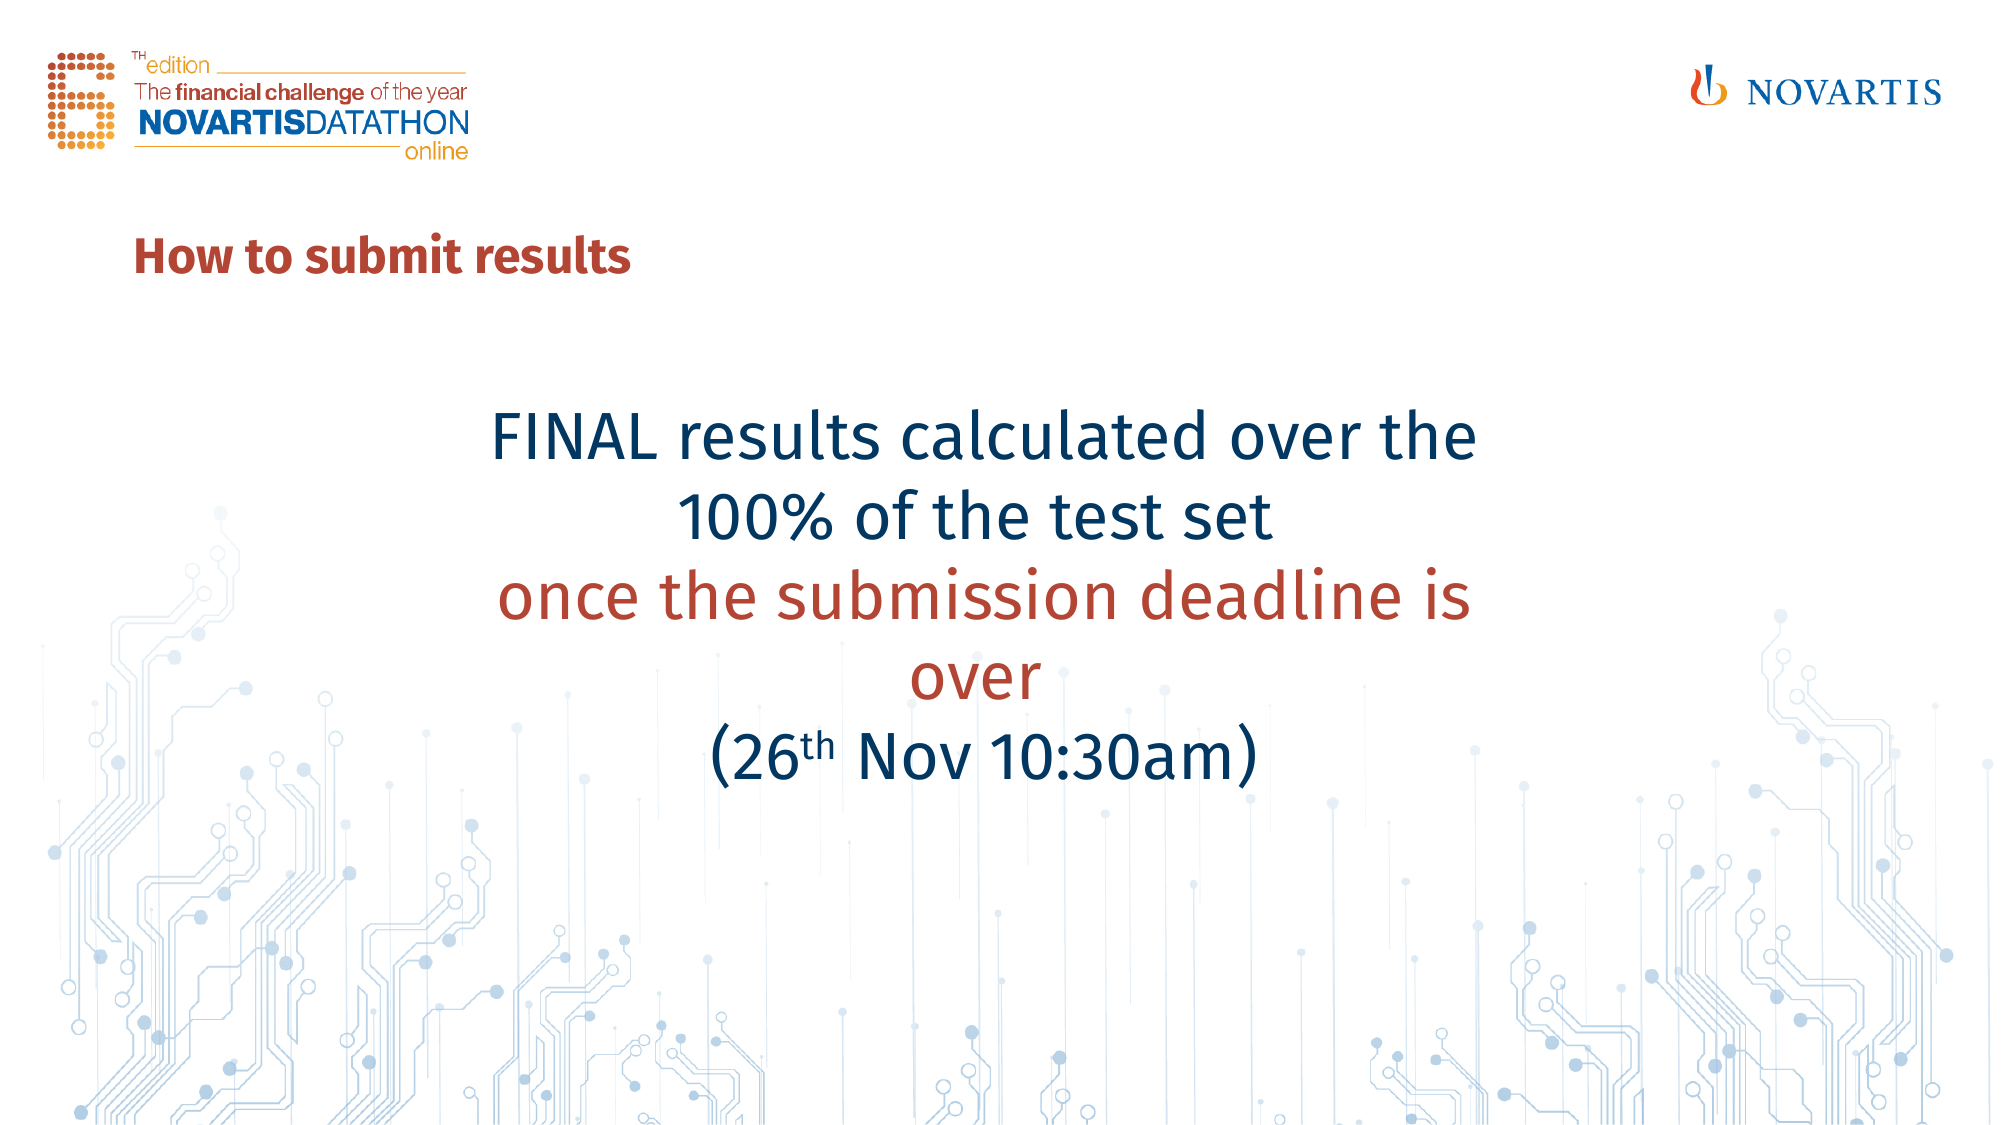

# How to submit results
FINAL results calculated over the 100% of the test set
once the submission deadline is over
(26th Nov 10:30am)